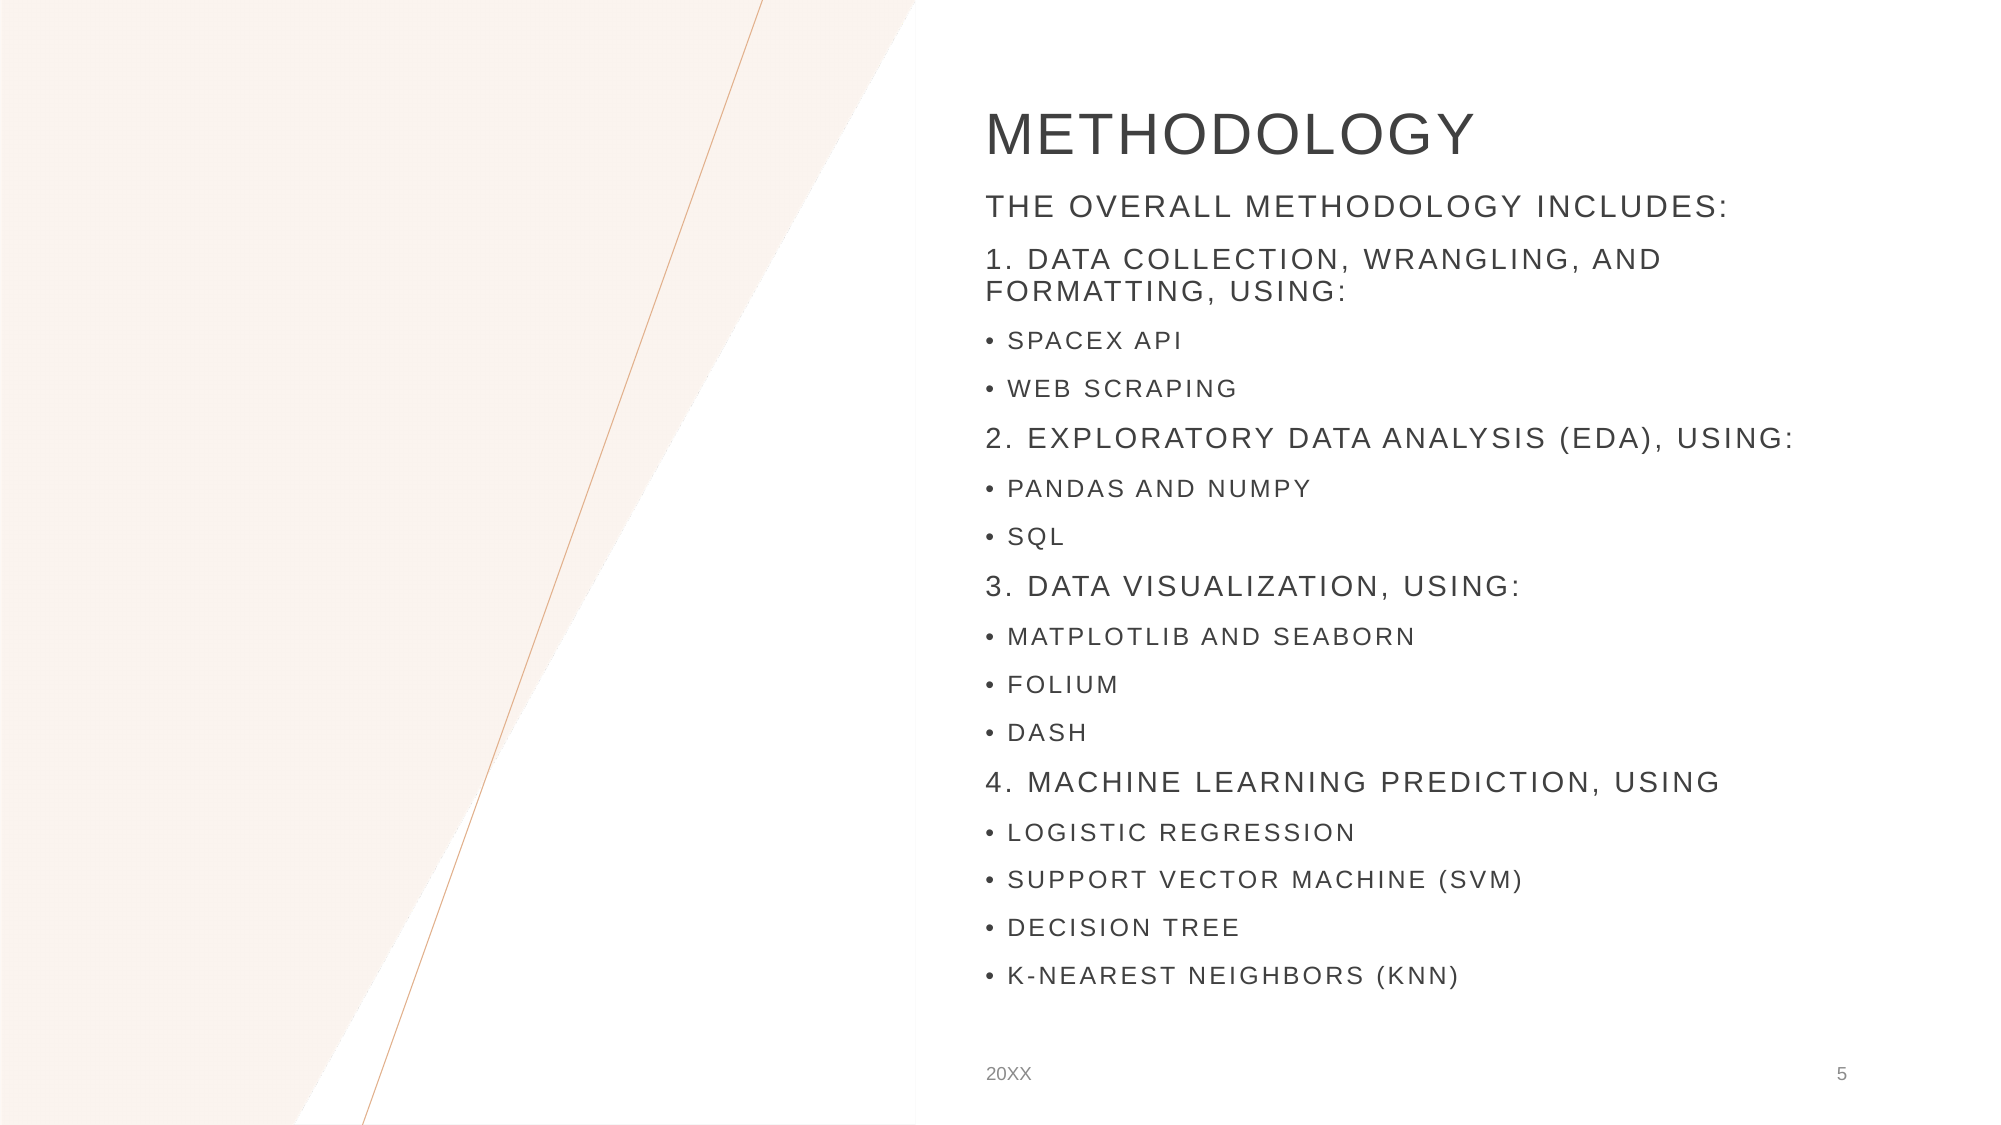

# Methodology

The overall methodology includes:
1. Data collection, wrangling, and formatting, using:
• SpaceX API
• Web scraping
2. Exploratory data analysis (EDA), using:
• Pandas and NumPy
• SQL
3. Data visualization, using:
• Matplotlib and Seaborn
• Folium
• Dash
4. Machine learning prediction, using
• Logistic regression
• Support vector machine (SVM)
• Decision tree
• K-nearest neighbors (KNN)
20XX
5